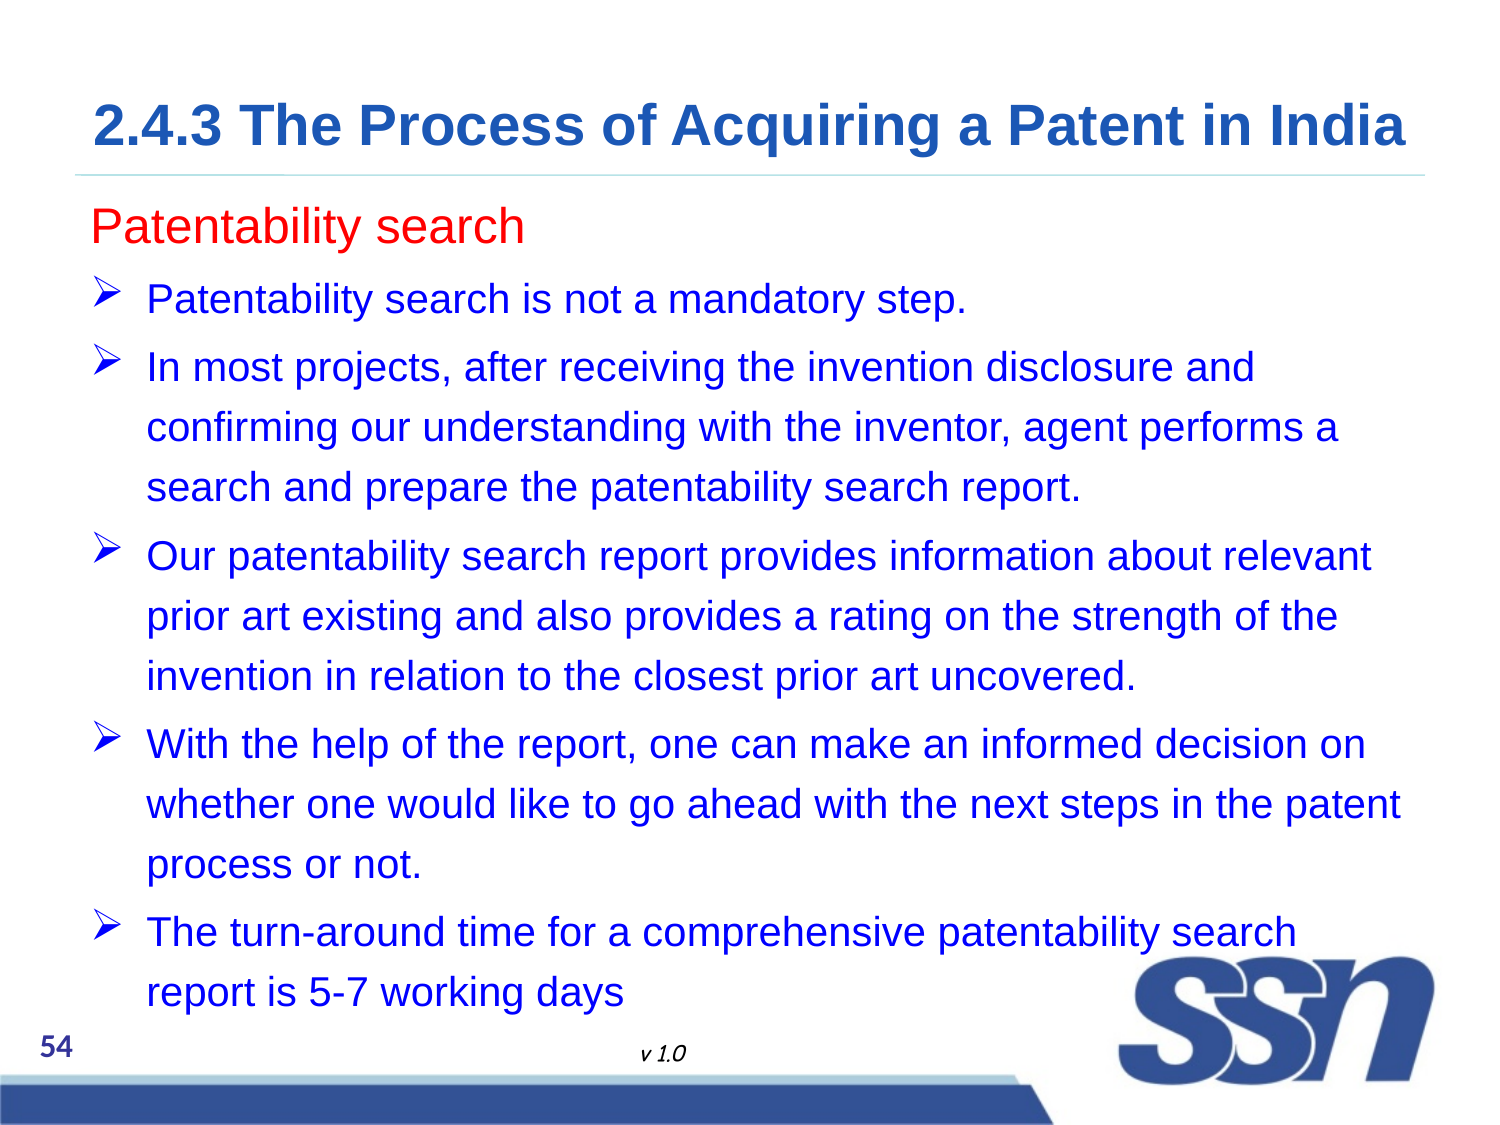

# 2.4.3 The Process of Acquiring a Patent in India
Patentability search
Patentability search is not a mandatory step.
In most projects, after receiving the invention disclosure and confirming our understanding with the inventor, agent performs a search and prepare the patentability search report.
Our patentability search report provides information about relevant prior art existing and also provides a rating on the strength of the invention in relation to the closest prior art uncovered.
With the help of the report, one can make an informed decision on whether one would like to go ahead with the next steps in the patent process or not.
The turn-around time for a comprehensive patentability search report is 5-7 working days